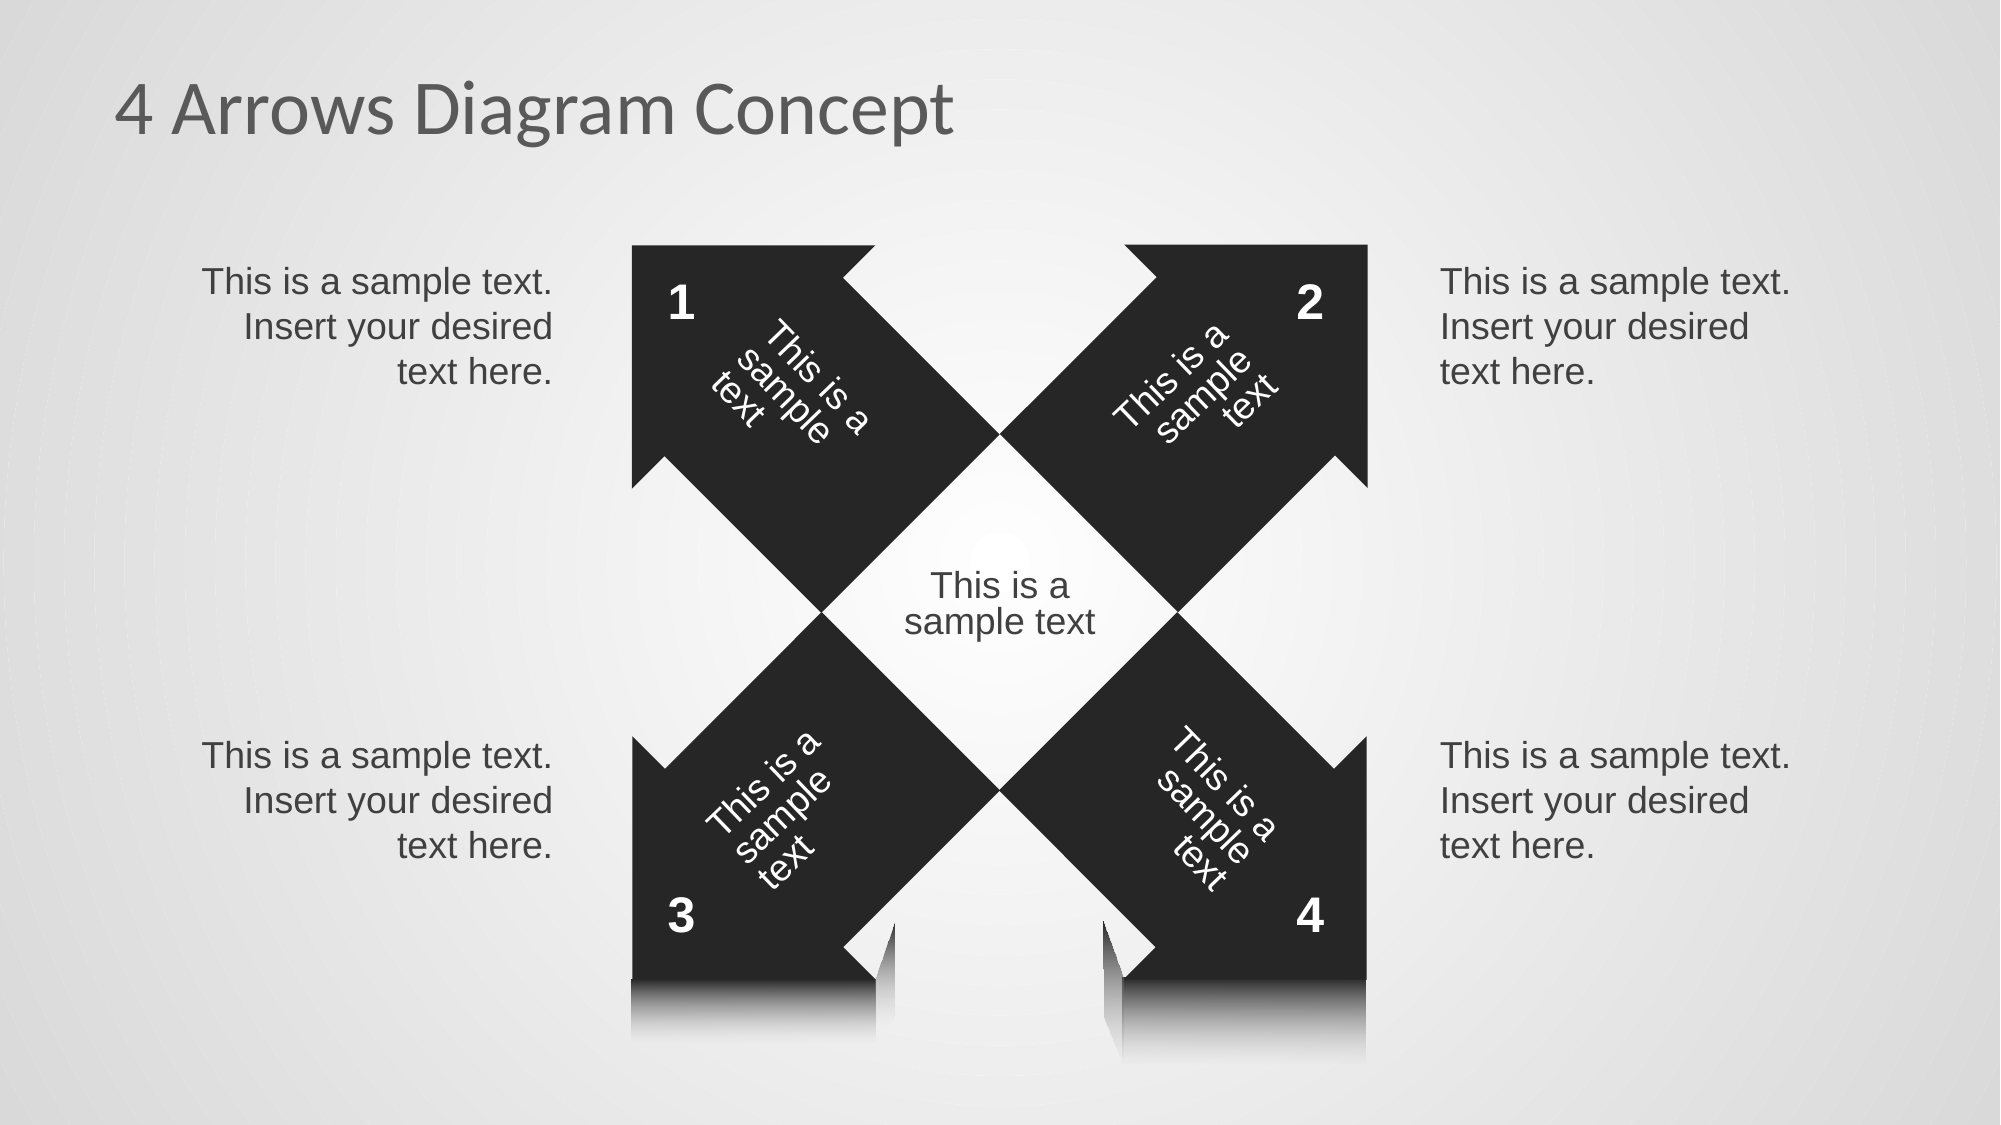

# 4 Arrows Diagram Concept

This is a sample text. Insert your desired text here.
This is a sample text. Insert your desired text here.
1
2
This is a sample text
This is a sample text
This is a sample text
This is a sample text
This is a sample text
This is a sample text. Insert your desired text here.
This is a sample text. Insert your desired text here.
3
4